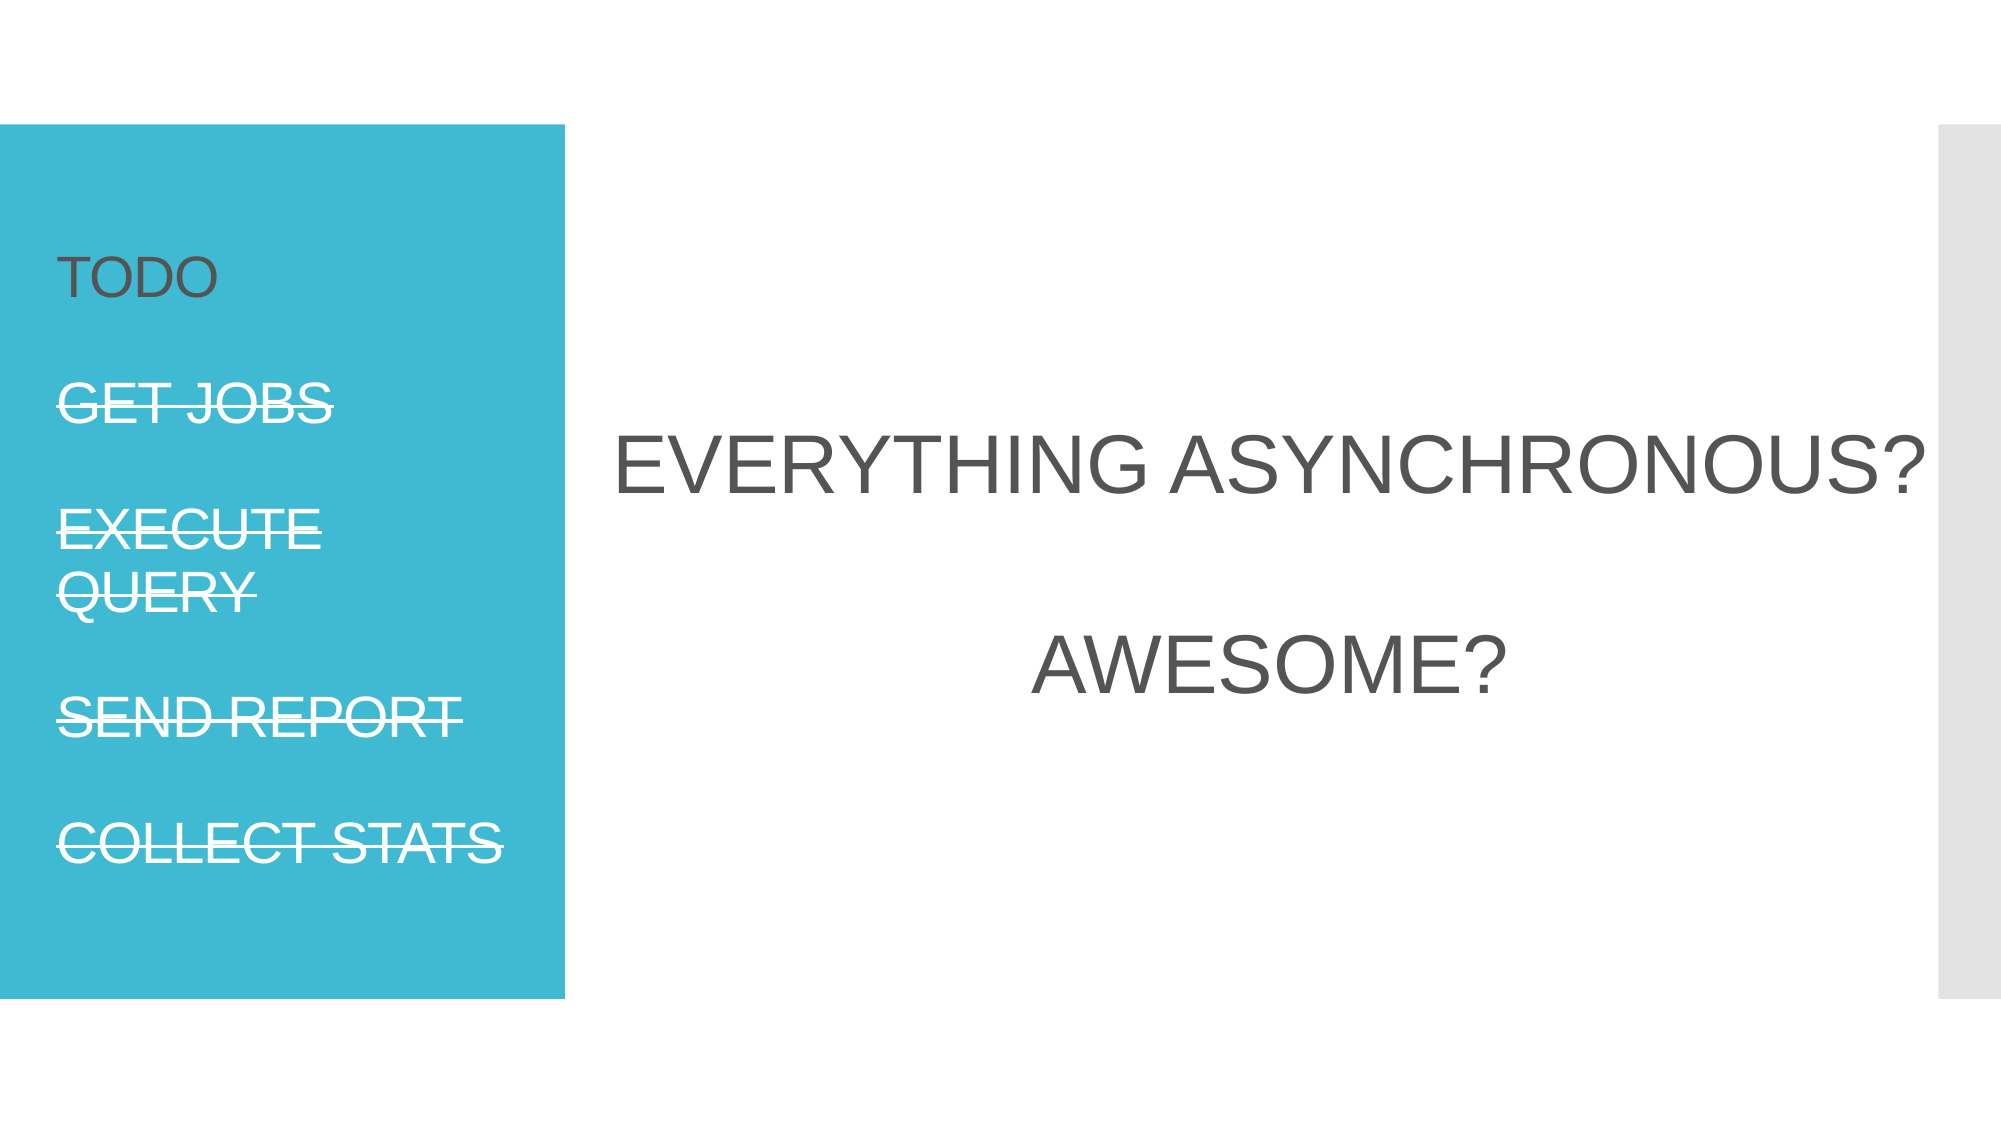

# TODO GET JOBS EXECUTE QUERY SEND REPORT COLLECT STATS
EVERYTHING ASYNCHRONOUS?

AWESOME?